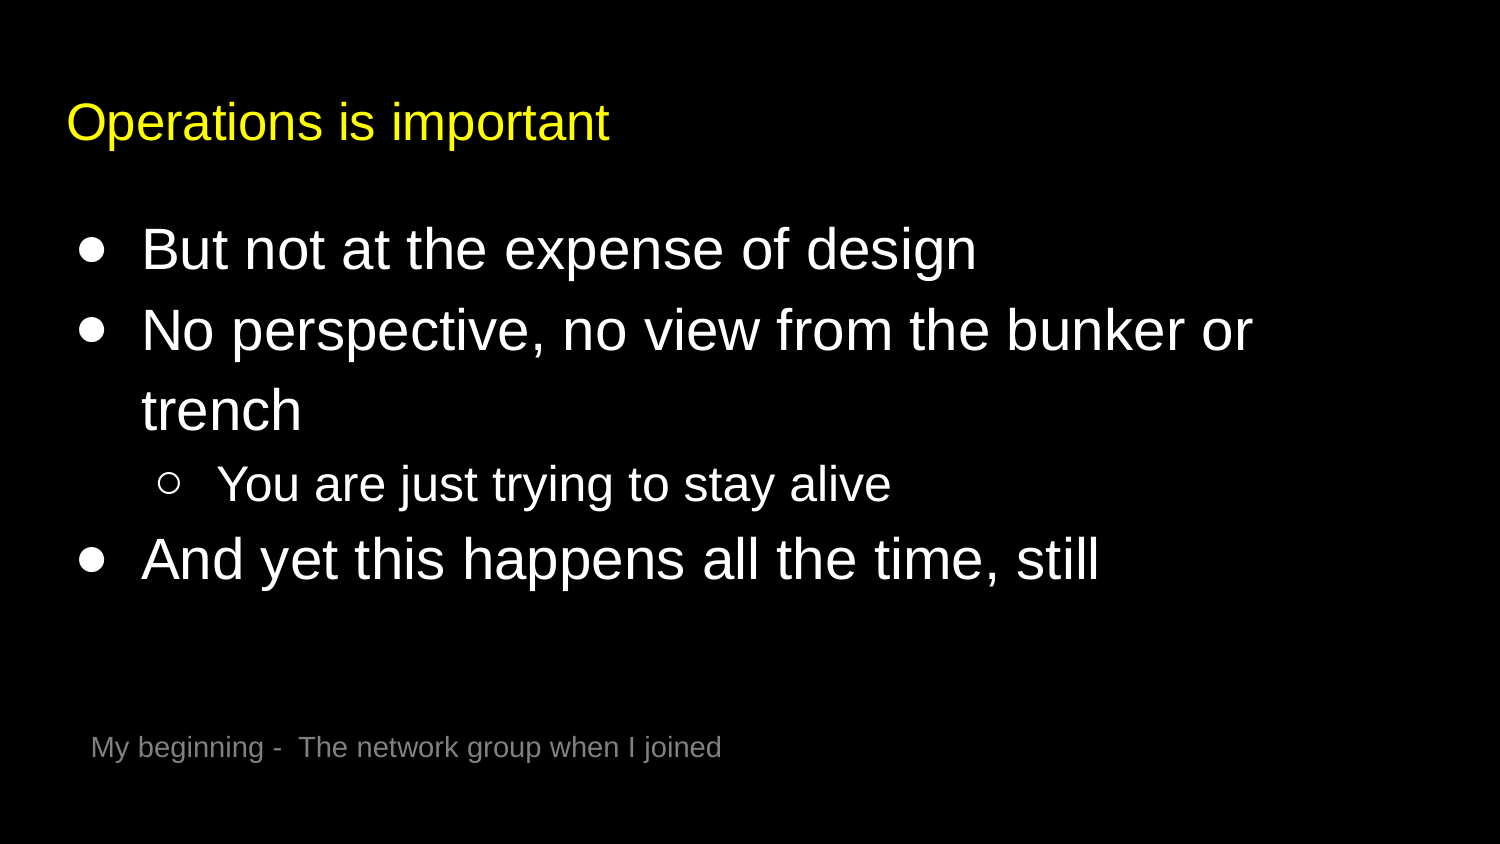

# Operations is important
But not at the expense of design
No perspective, no view from the bunker or trench
You are just trying to stay alive
And yet this happens all the time, still
My beginning -  The network group when I joined